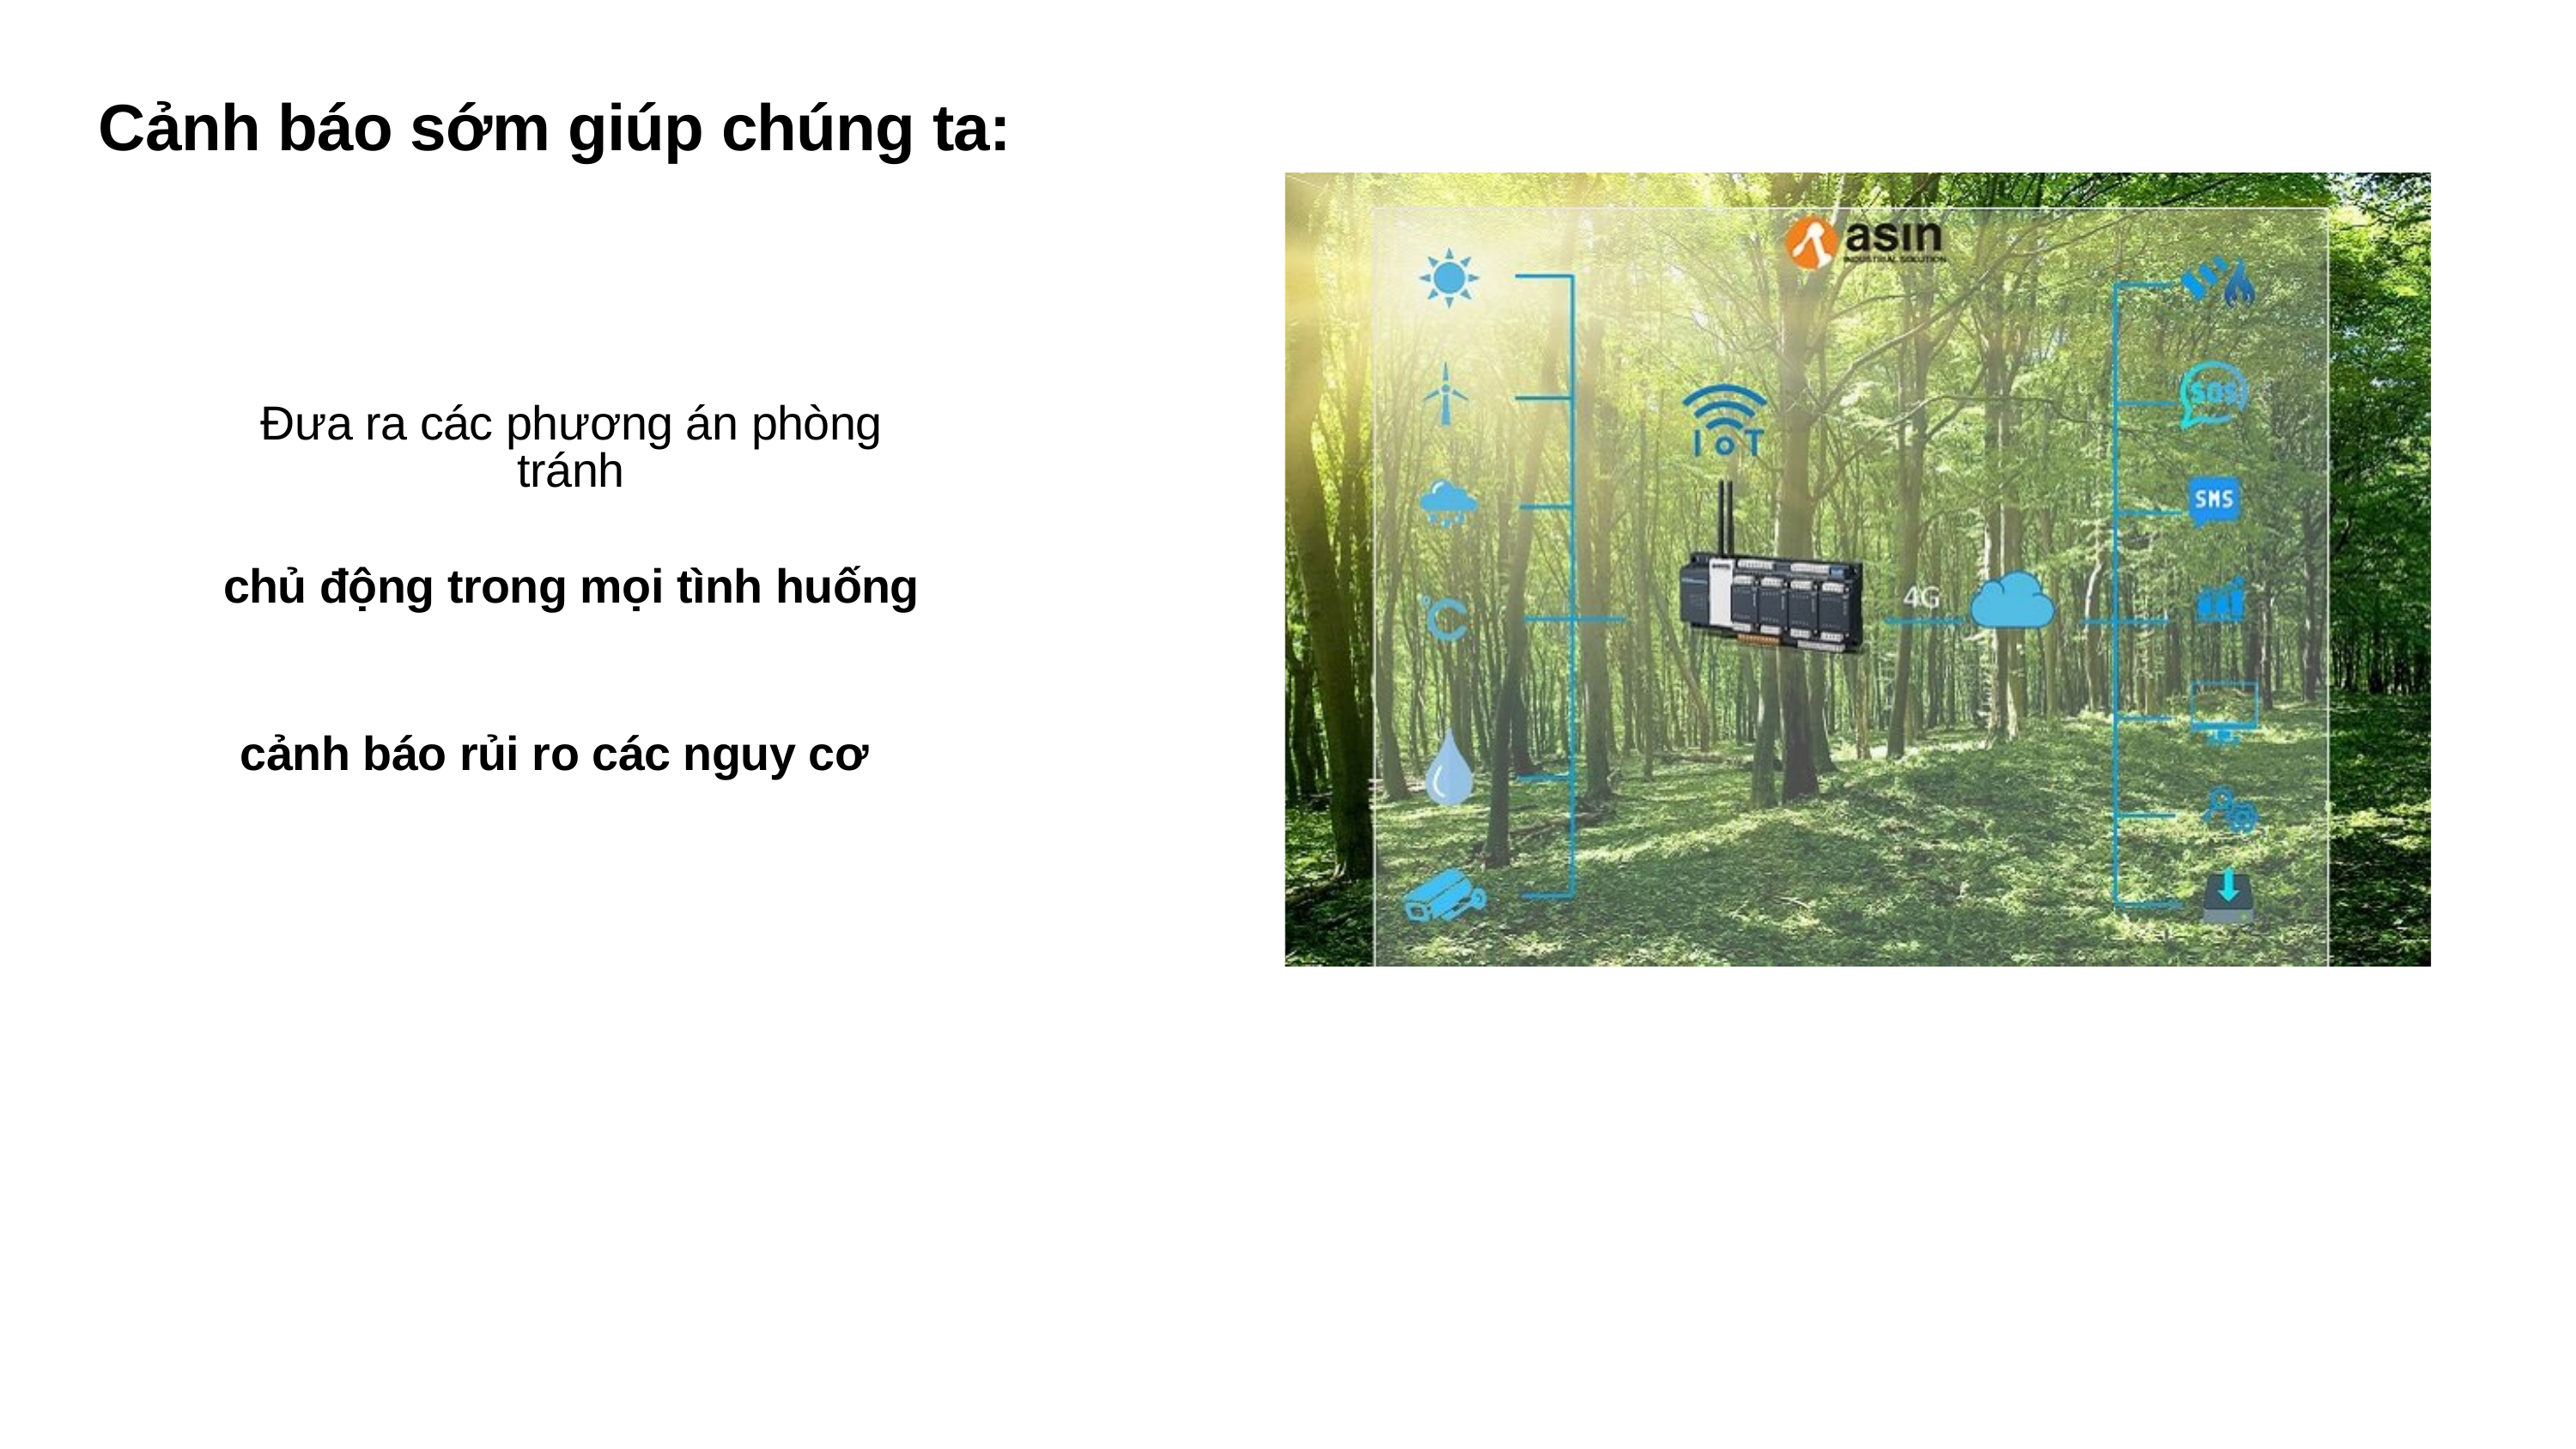

Cảnh báo sớm giúp chúng ta:

Đưa ra các phương án phòng tránh
chủ động trong mọi tình huống
cảnh báo rủi ro các nguy cơ